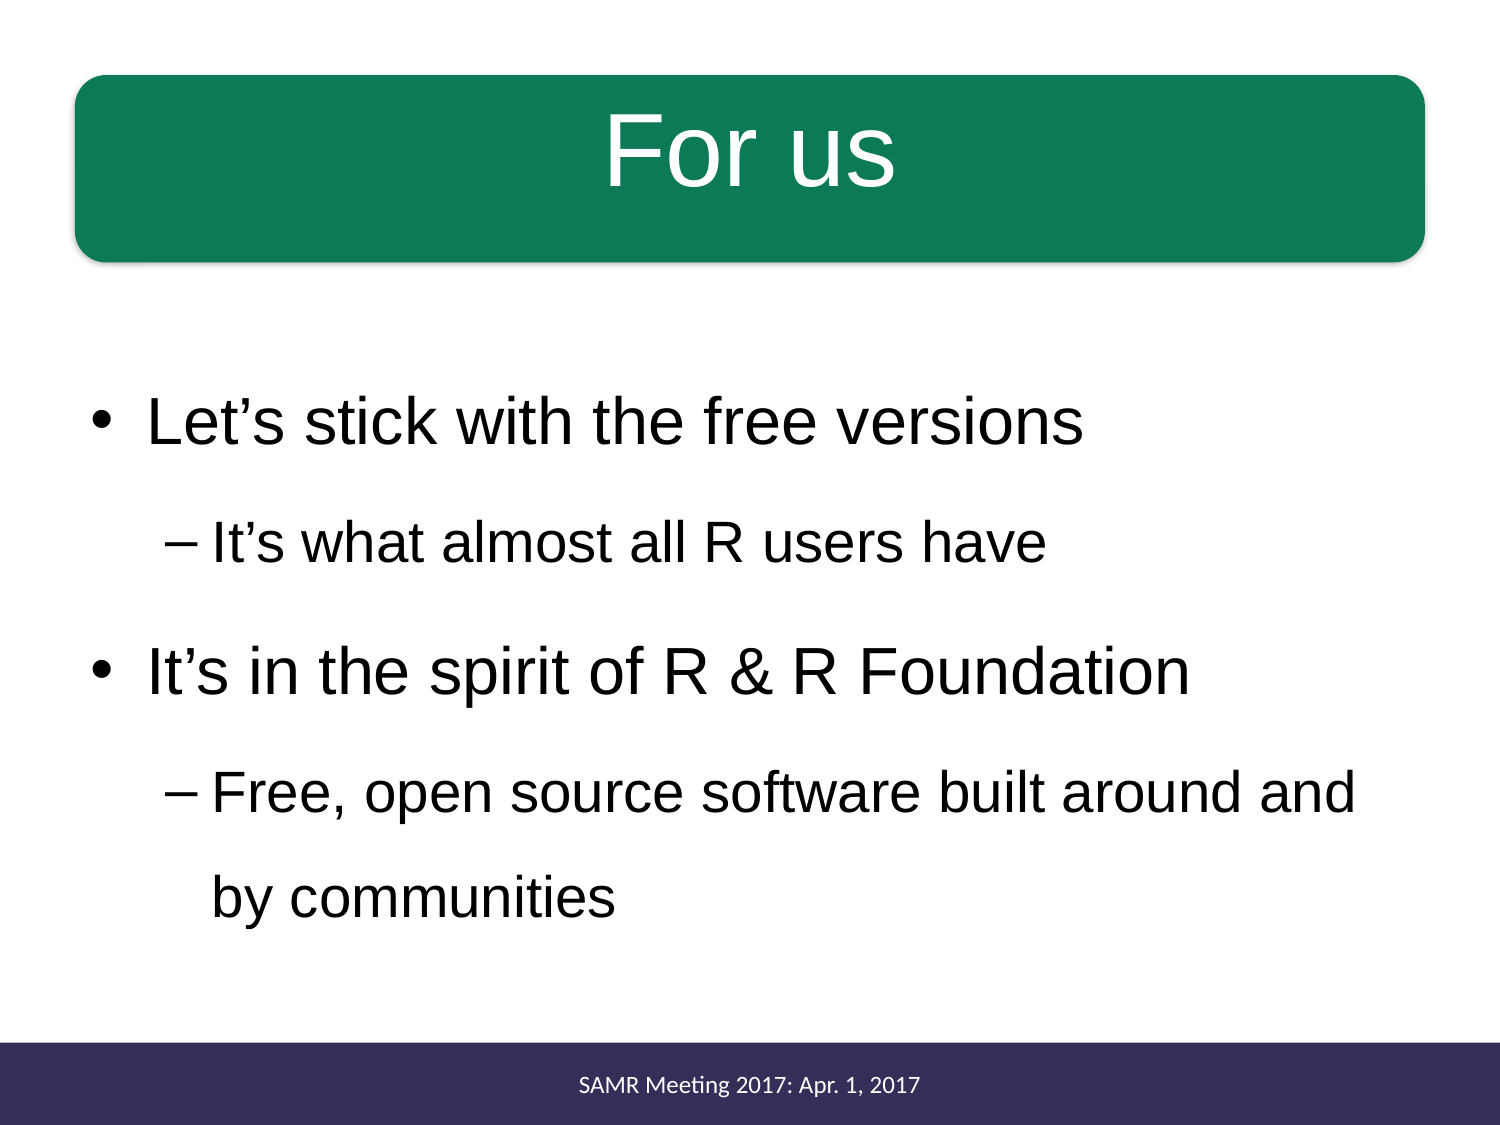

# For us
Let’s stick with the free versions
It’s what almost all R users have
It’s in the spirit of R & R Foundation
Free, open source software built around and by communities